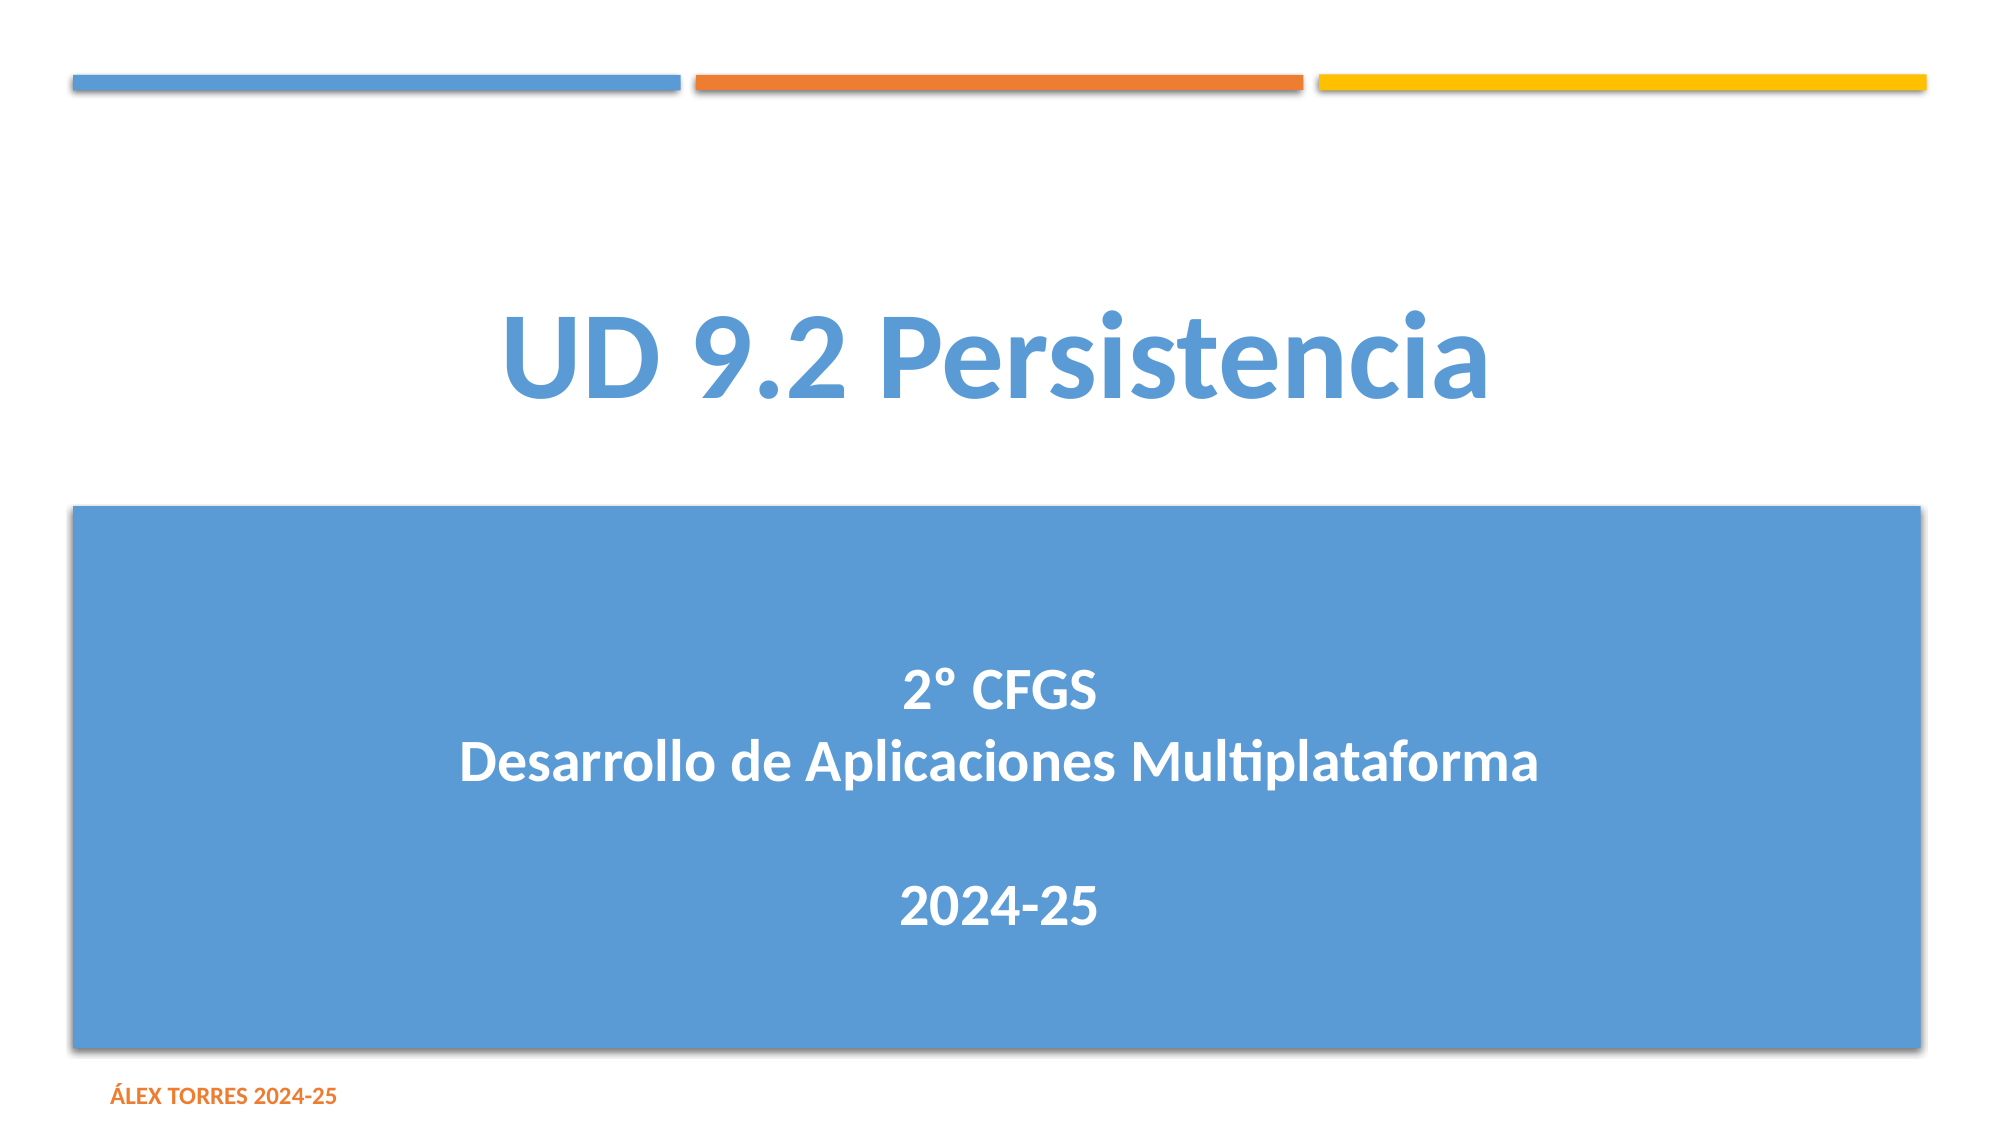

# UD 9.2 Persistencia
2º CFGS
Desarrollo de Aplicaciones Multiplataforma

2024-25